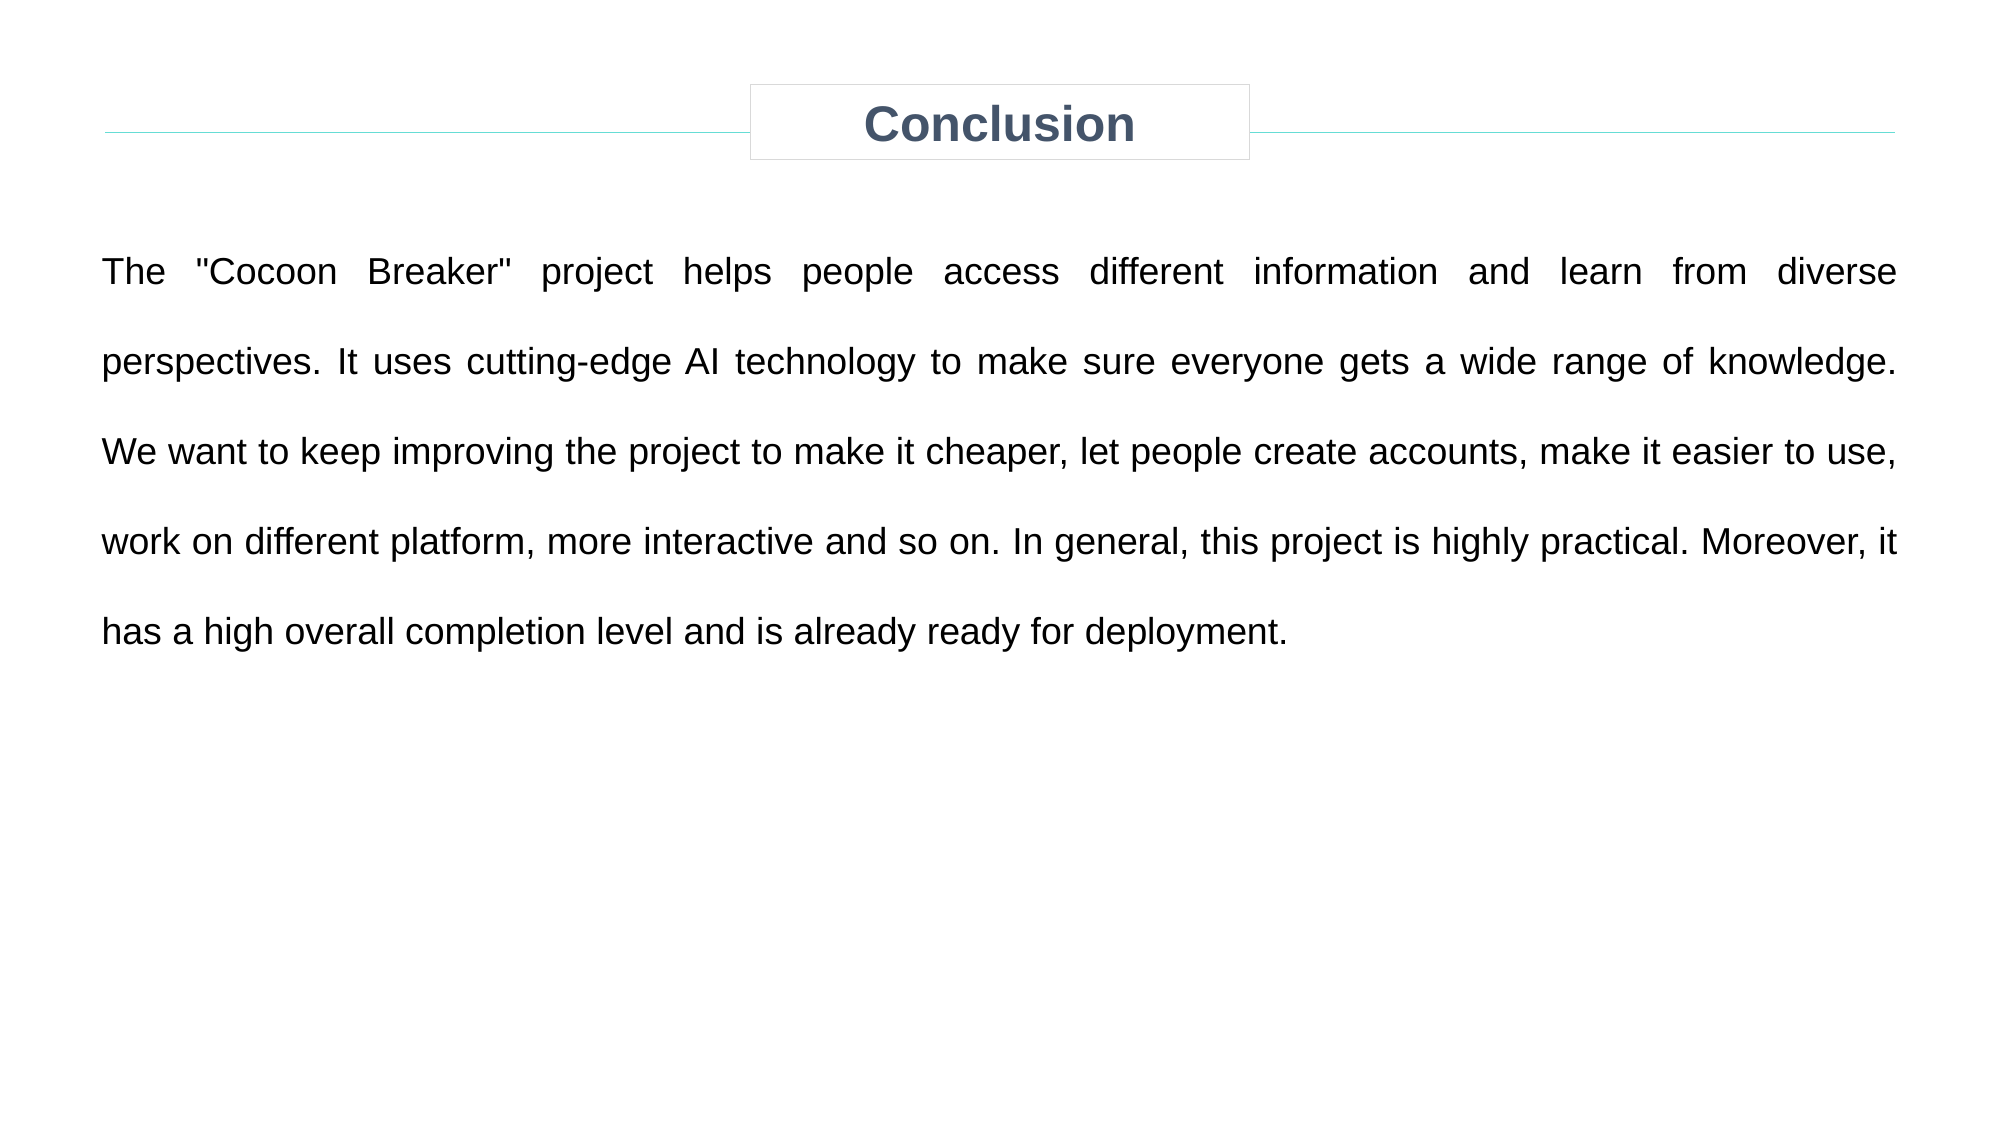

Conclusion
The "Cocoon Breaker" project helps people access different information and learn from diverse perspectives. It uses cutting-edge AI technology to make sure everyone gets a wide range of knowledge. We want to keep improving the project to make it cheaper, let people create accounts, make it easier to use, work on different platform, more interactive and so on. In general, this project is highly practical. Moreover, it has a high overall completion level and is already ready for deployment.